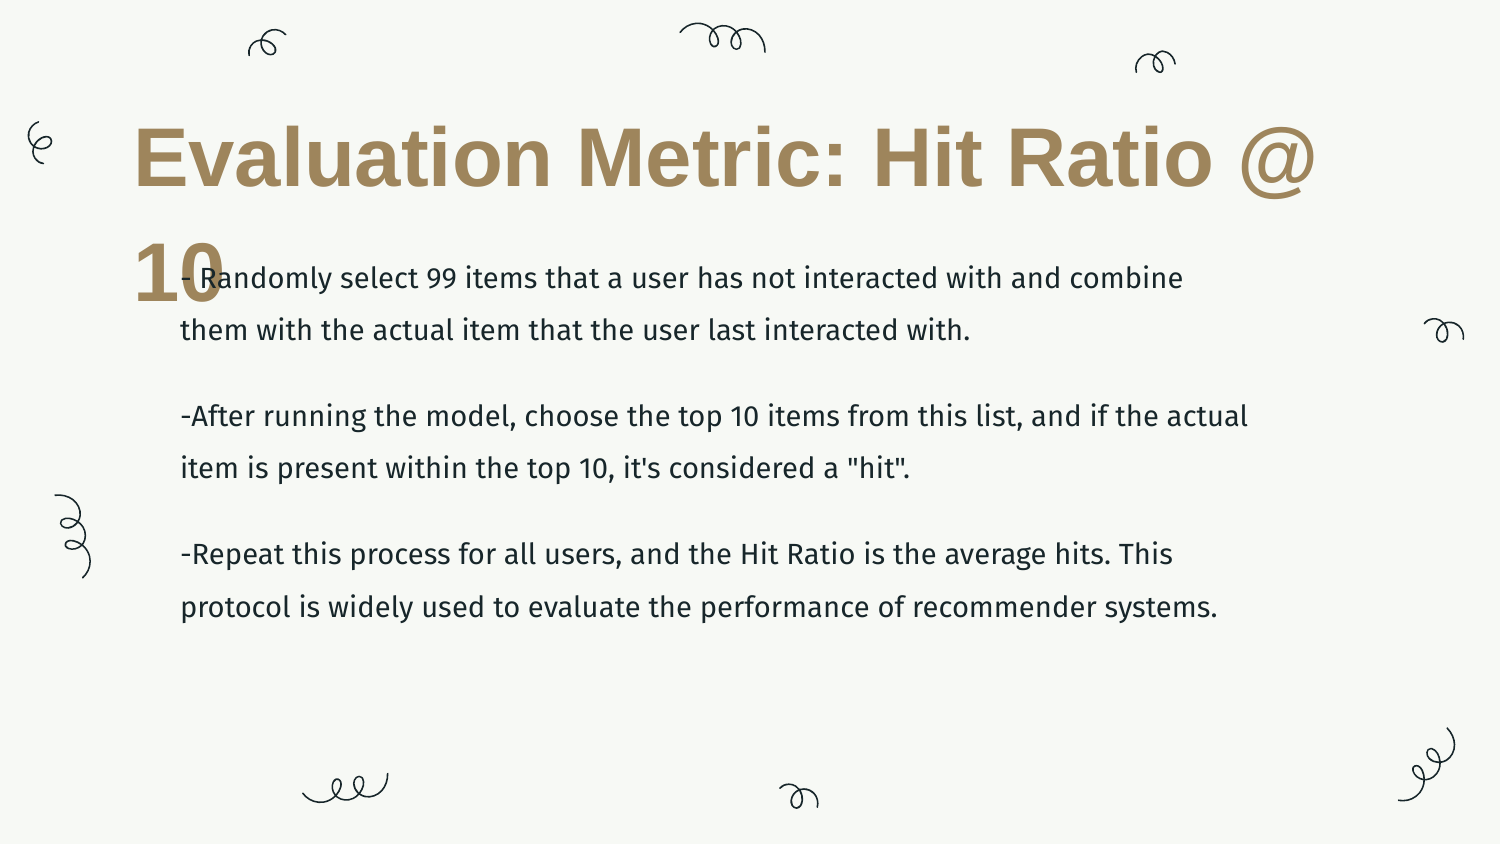

# Evaluation Metric: Hit Ratio @ 10

- Randomly select 99 items that a user has not interacted with and combine them with the actual item that the user last interacted with.
-After running the model, choose the top 10 items from this list, and if the actual item is present within the top 10, it's considered a "hit".
-Repeat this process for all users, and the Hit Ratio is the average hits. This protocol is widely used to evaluate the performance of recommender systems.